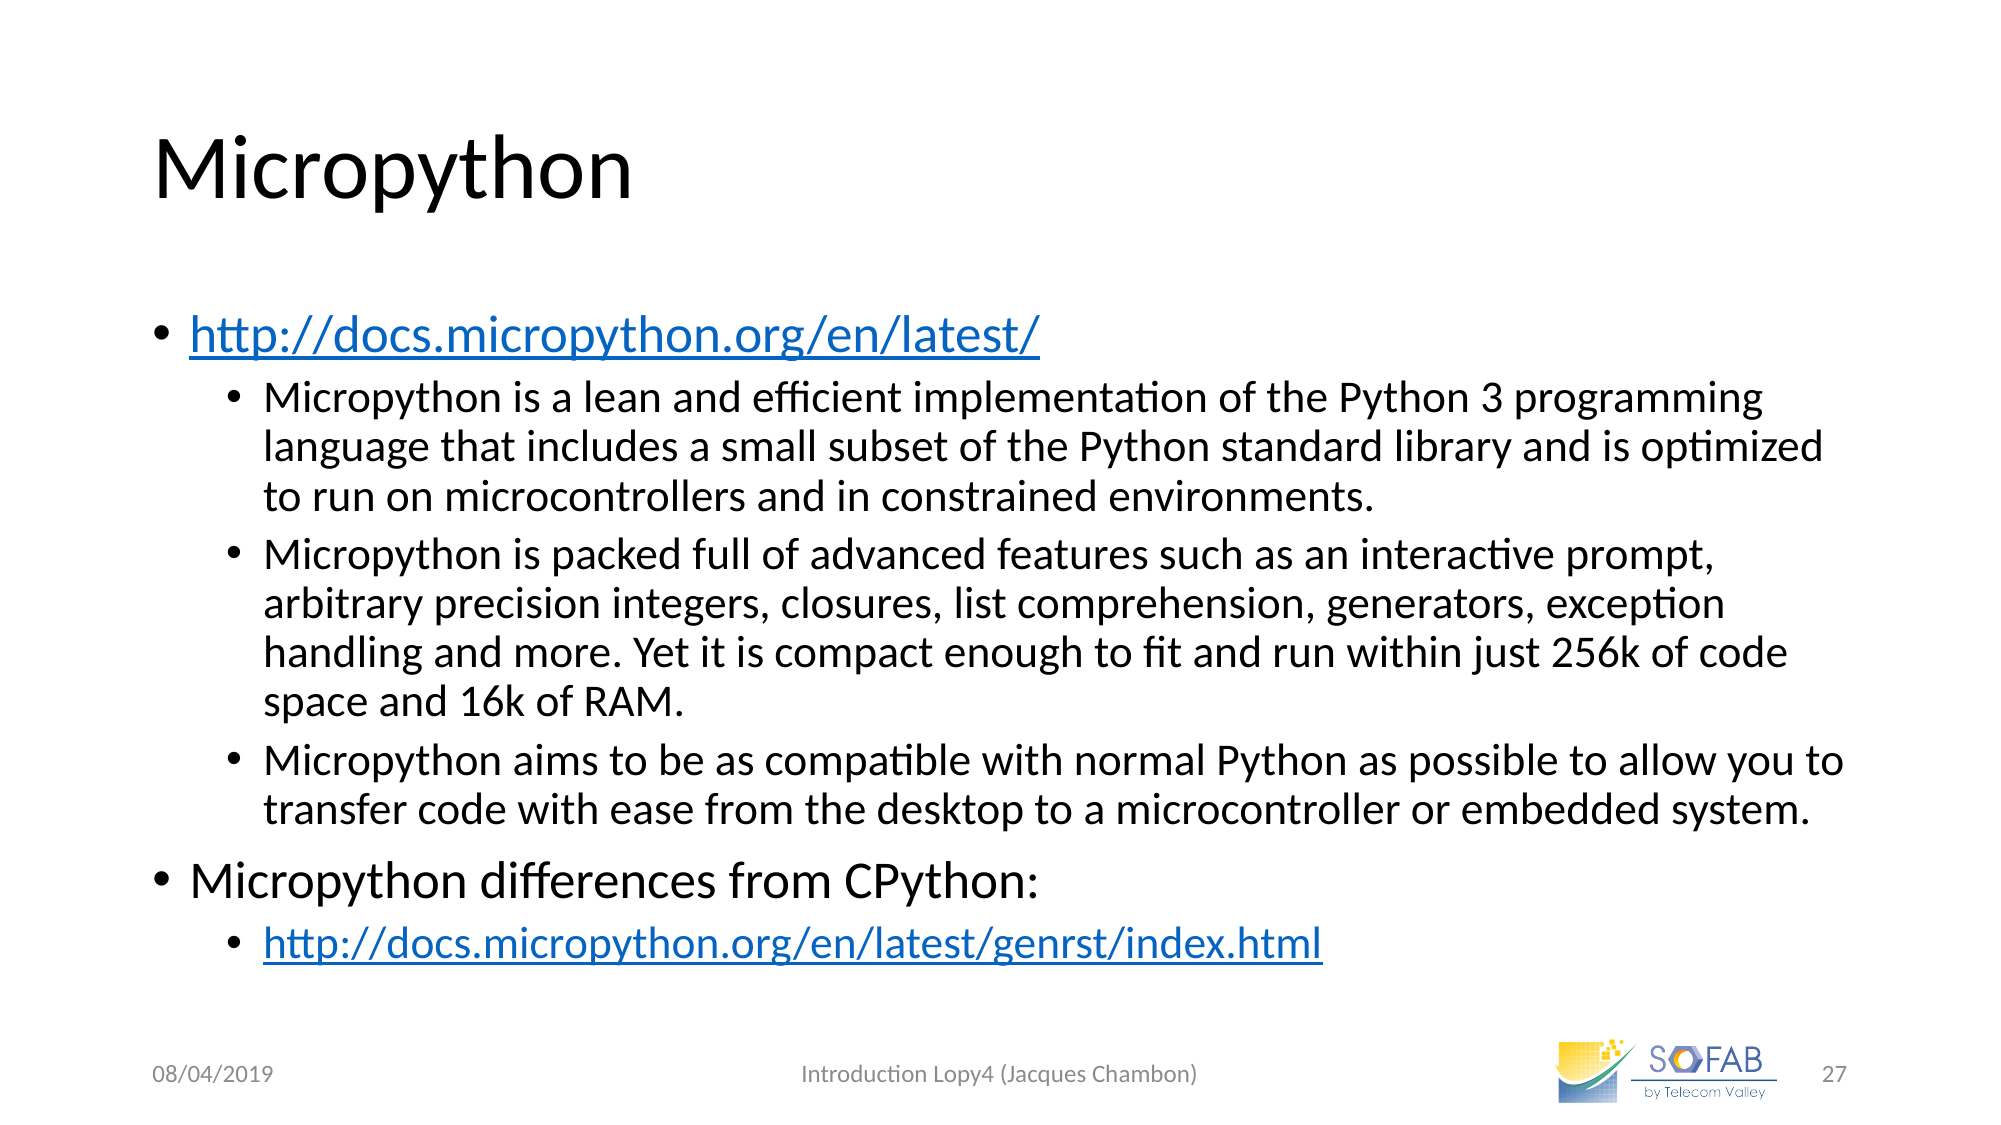

# Micropython
http://docs.micropython.org/en/latest/
Micropython is a lean and efficient implementation of the Python 3 programming language that includes a small subset of the Python standard library and is optimized to run on microcontrollers and in constrained environments.
Micropython is packed full of advanced features such as an interactive prompt, arbitrary precision integers, closures, list comprehension, generators, exception handling and more. Yet it is compact enough to fit and run within just 256k of code space and 16k of RAM.
Micropython aims to be as compatible with normal Python as possible to allow you to transfer code with ease from the desktop to a microcontroller or embedded system.
Micropython differences from CPython:
http://docs.micropython.org/en/latest/genrst/index.html
08/04/2019
Introduction Lopy4 (Jacques Chambon)
27